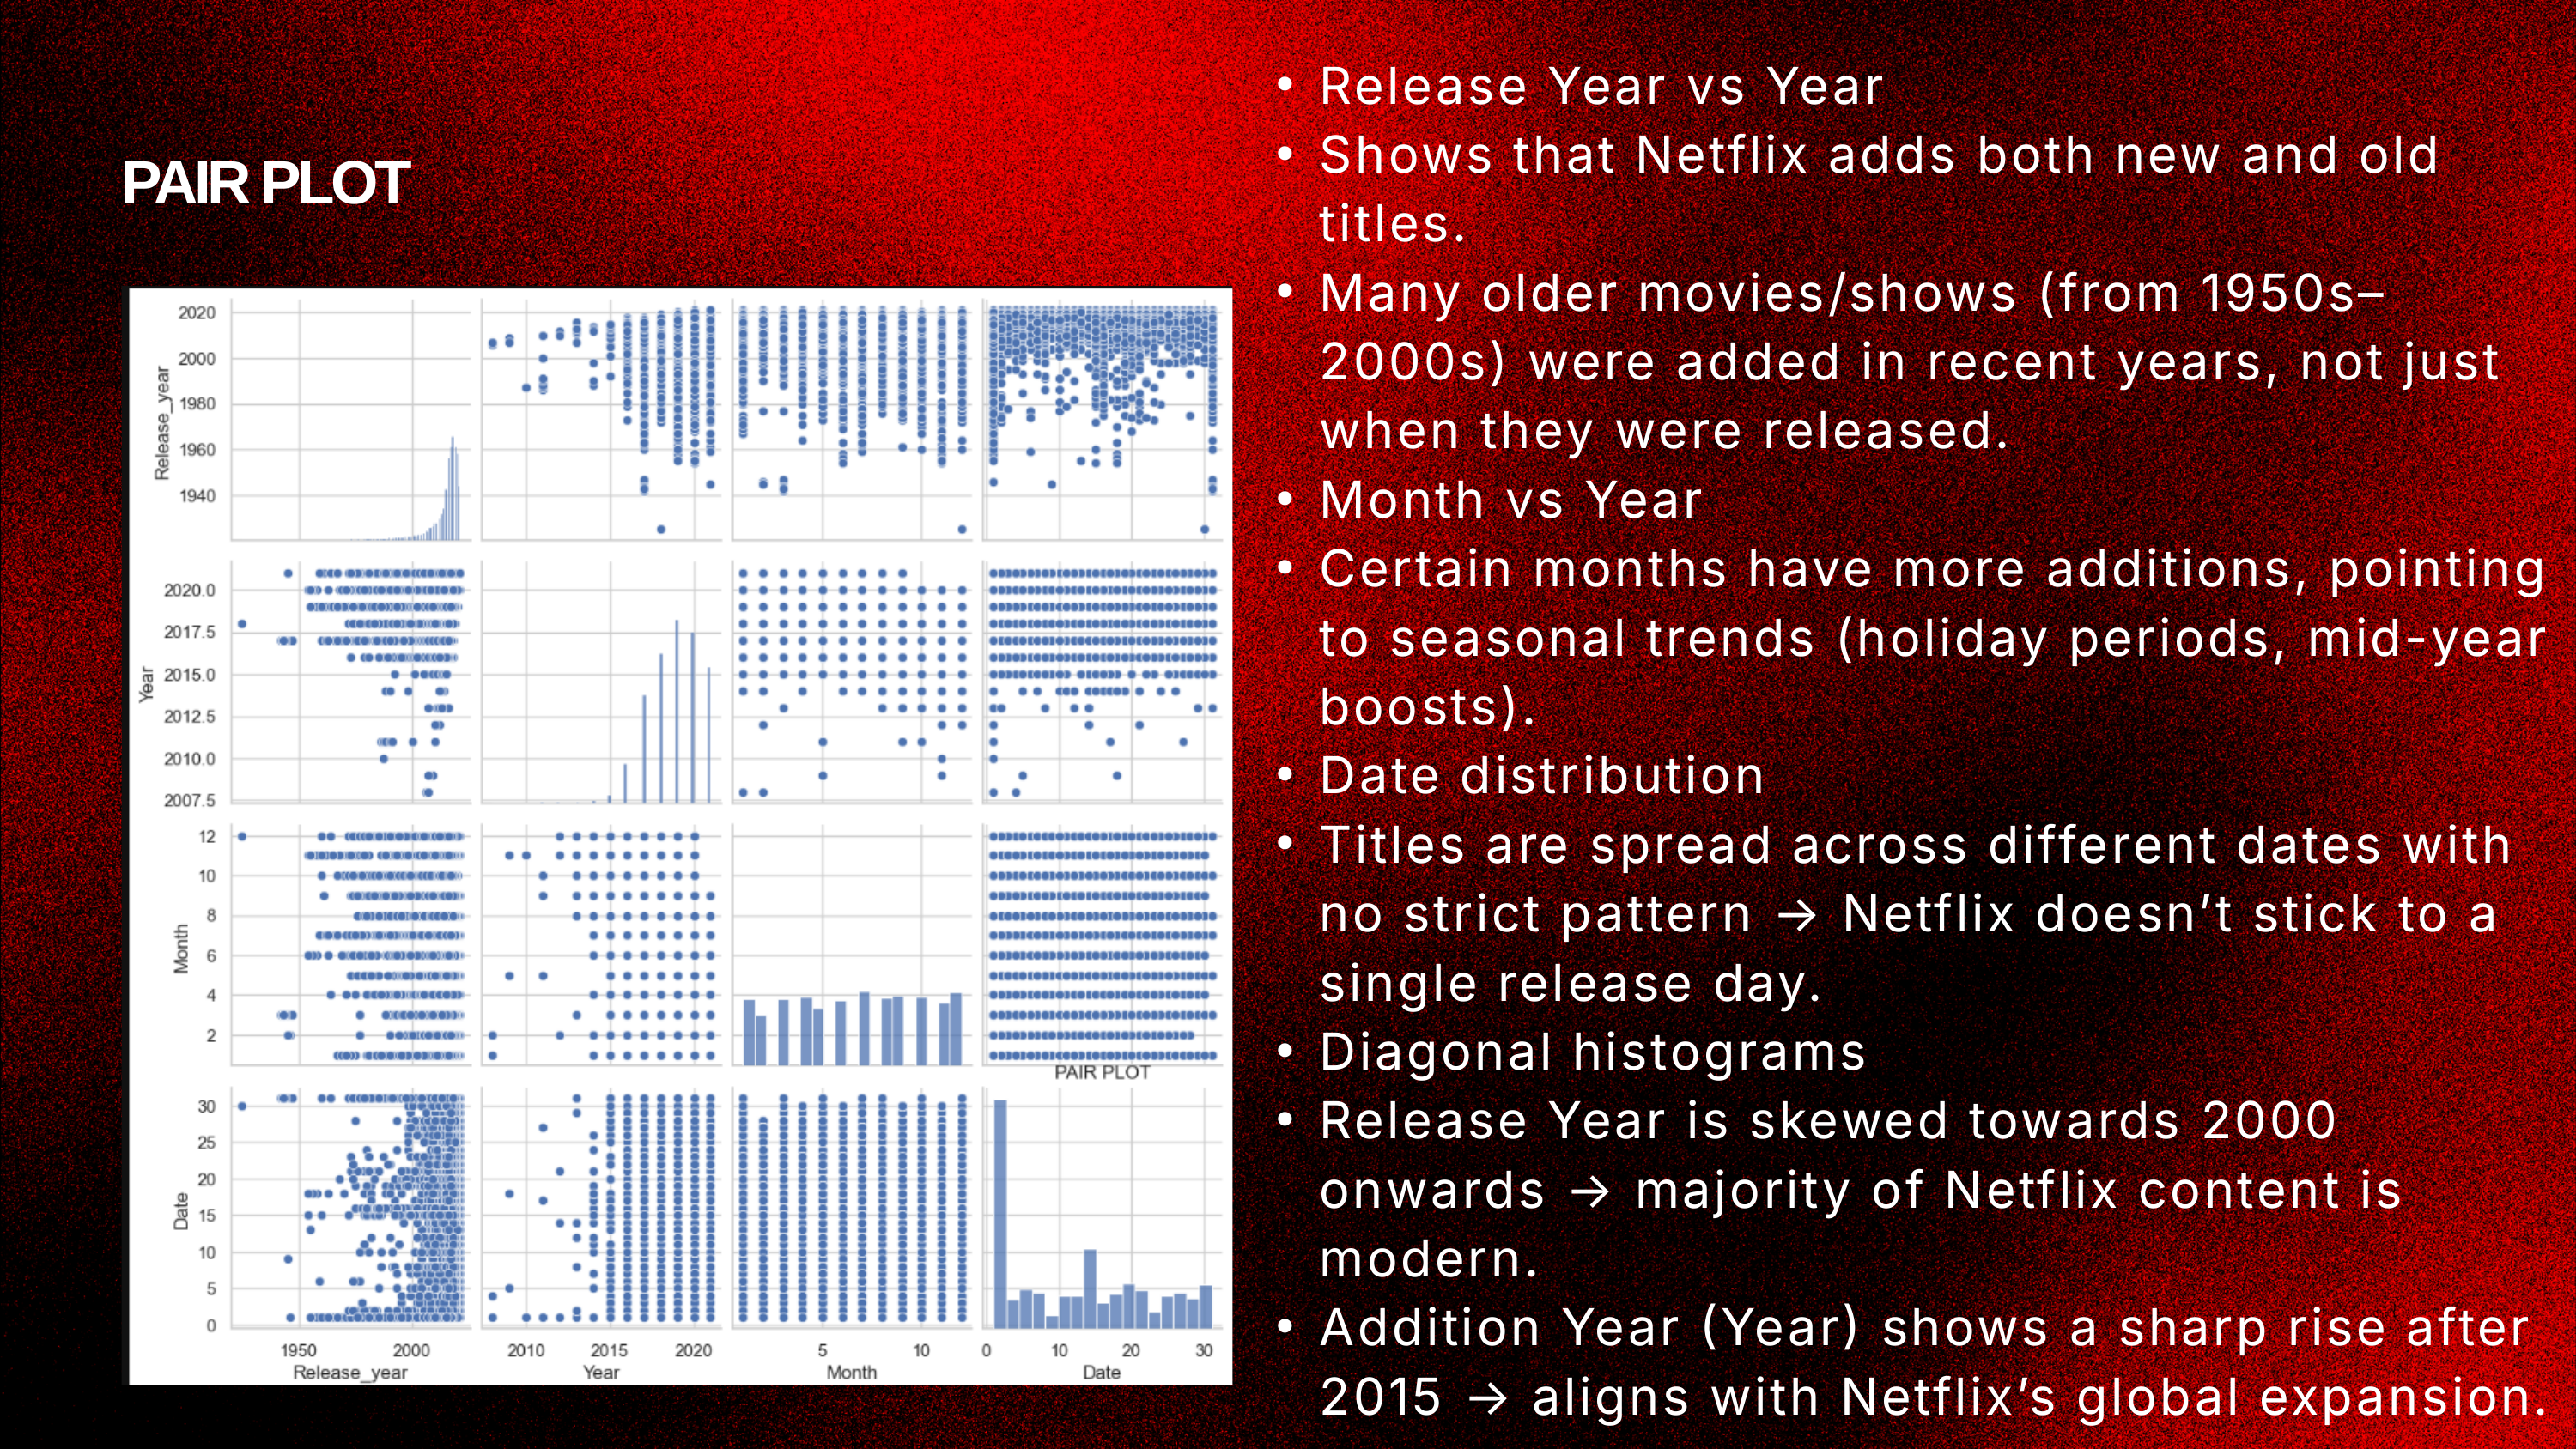

Release Year vs Year
Shows that Netflix adds both new and old titles.
Many older movies/shows (from 1950s–2000s) were added in recent years, not just when they were released.
Month vs Year
Certain months have more additions, pointing to seasonal trends (holiday periods, mid-year boosts).
Date distribution
Titles are spread across different dates with no strict pattern → Netflix doesn’t stick to a single release day.
Diagonal histograms
Release Year is skewed towards 2000 onwards → majority of Netflix content is modern.
Addition Year (Year) shows a sharp rise after 2015 → aligns with Netflix’s global expansion.

PAIR PLOT